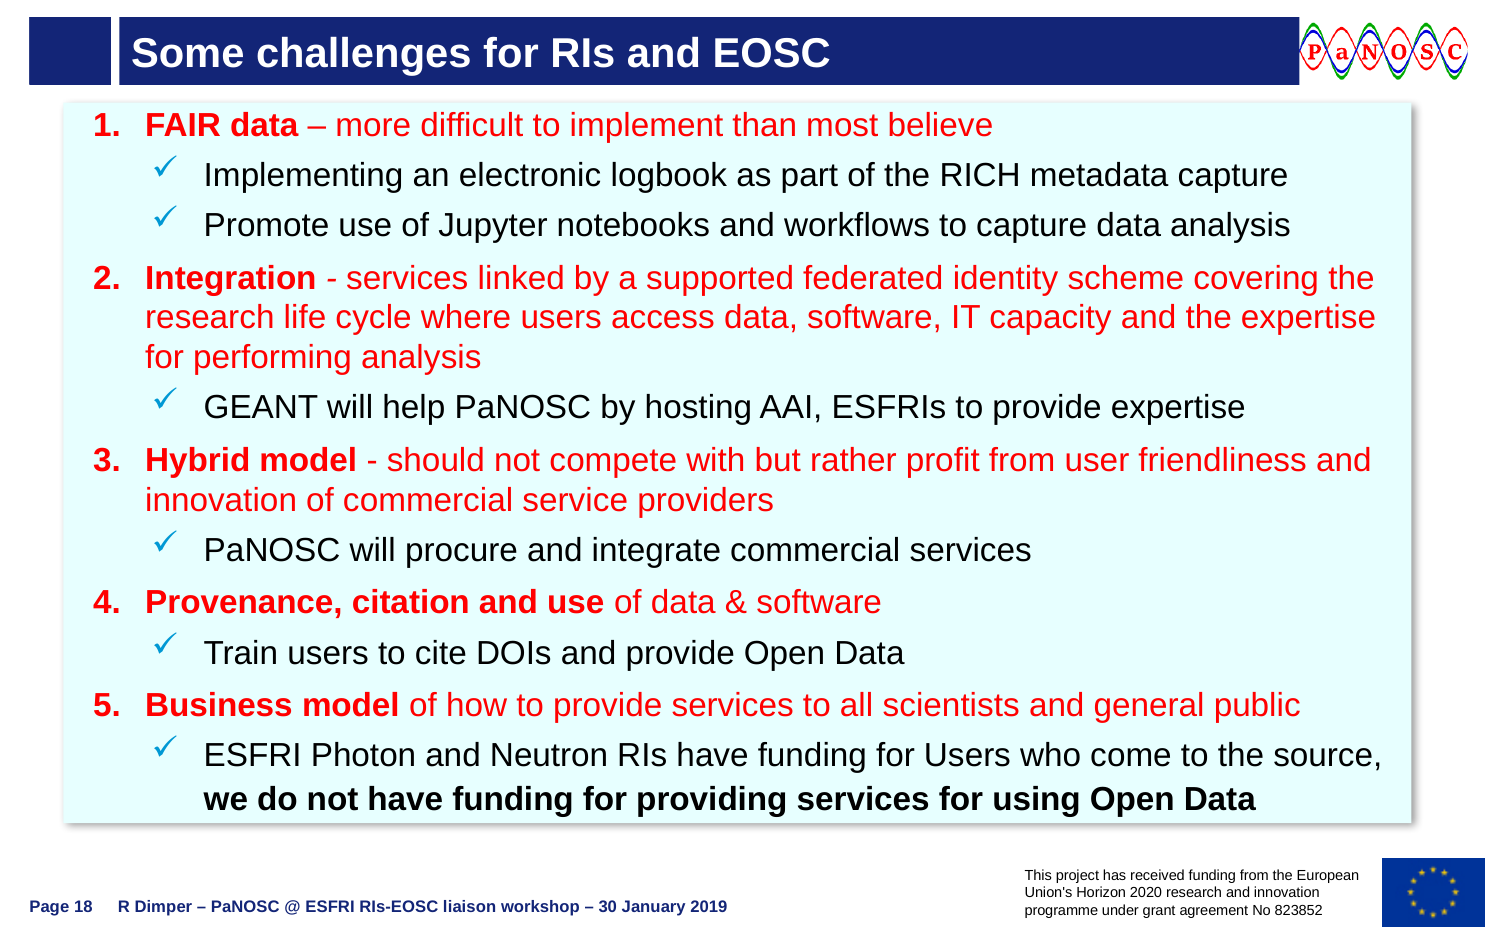

# Some challenges for RIs and EOSC
FAIR data – more difficult to implement than most believe
Implementing an electronic logbook as part of the RICH metadata capture
Promote use of Jupyter notebooks and workflows to capture data analysis
Integration - services linked by a supported federated identity scheme covering the research life cycle where users access data, software, IT capacity and the expertise for performing analysis
GEANT will help PaNOSC by hosting AAI, ESFRIs to provide expertise
Hybrid model - should not compete with but rather profit from user friendliness and innovation of commercial service providers
PaNOSC will procure and integrate commercial services
Provenance, citation and use of data & software
Train users to cite DOIs and provide Open Data
Business model of how to provide services to all scientists and general public
ESFRI Photon and Neutron RIs have funding for Users who come to the source, we do not have funding for providing services for using Open Data
Page 18
R Dimper – PaNOSC @ ESFRI RIs-EOSC liaison workshop – 30 January 2019